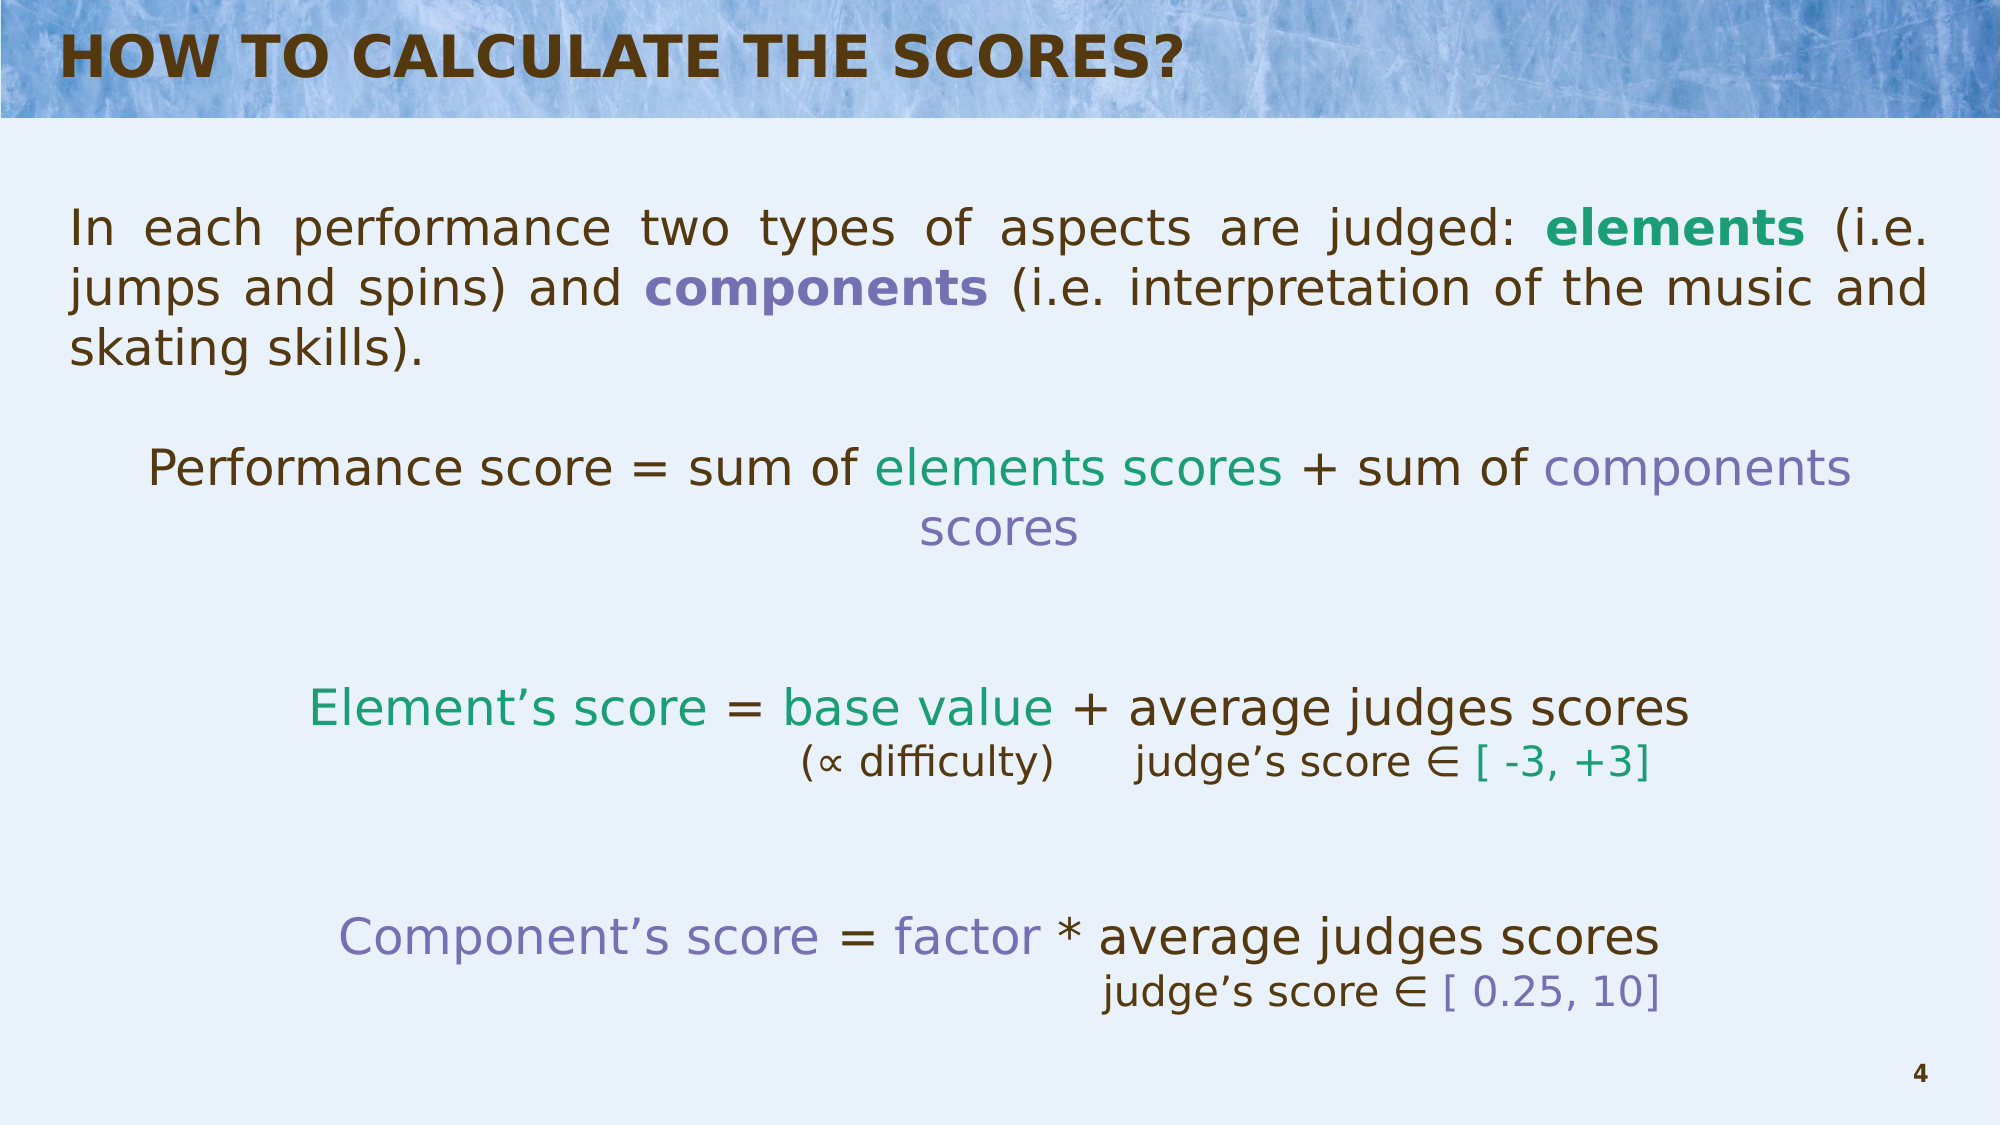

# HOW TO CALCULATE THE SCORES?
In each performance two types of aspects are judged: elements (i.e. jumps and spins) and components (i.e. interpretation of the music and skating skills).

Performance score = sum of elements scores + sum of components scores

Element’s score = base value + average judges scores
          			(∝ difficulty)      judge’s score ∈ [ -3, +3]

Component’s score = factor * average judges scores
					 judge’s score ∈ [ 0.25, 10]

4